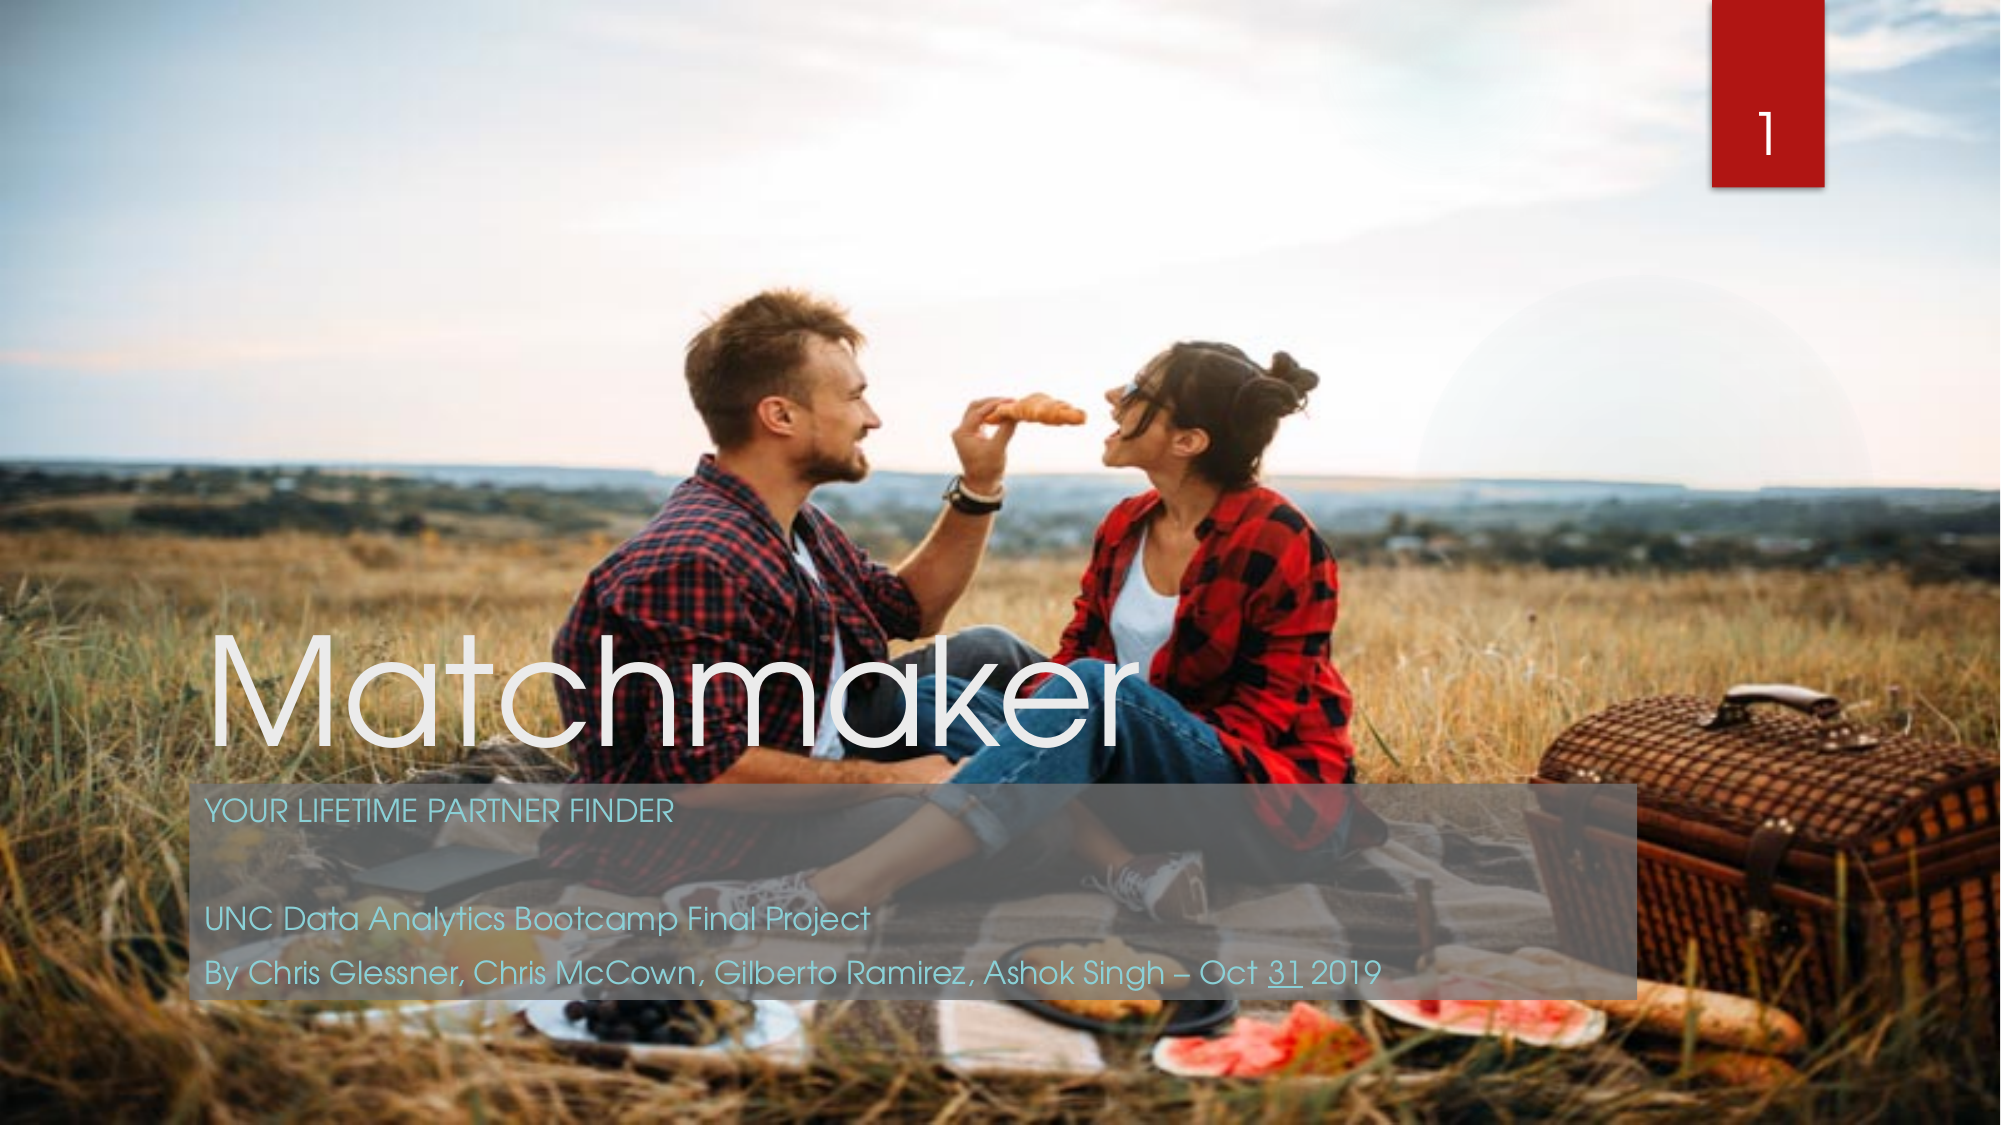

1
# Matchmaker
Your Lifetime Partner Finder

UNC Data Analytics Bootcamp Final Project
By Chris Glessner, Chris McCown, Gilberto Ramirez, Ashok Singh – Oct 31 2019